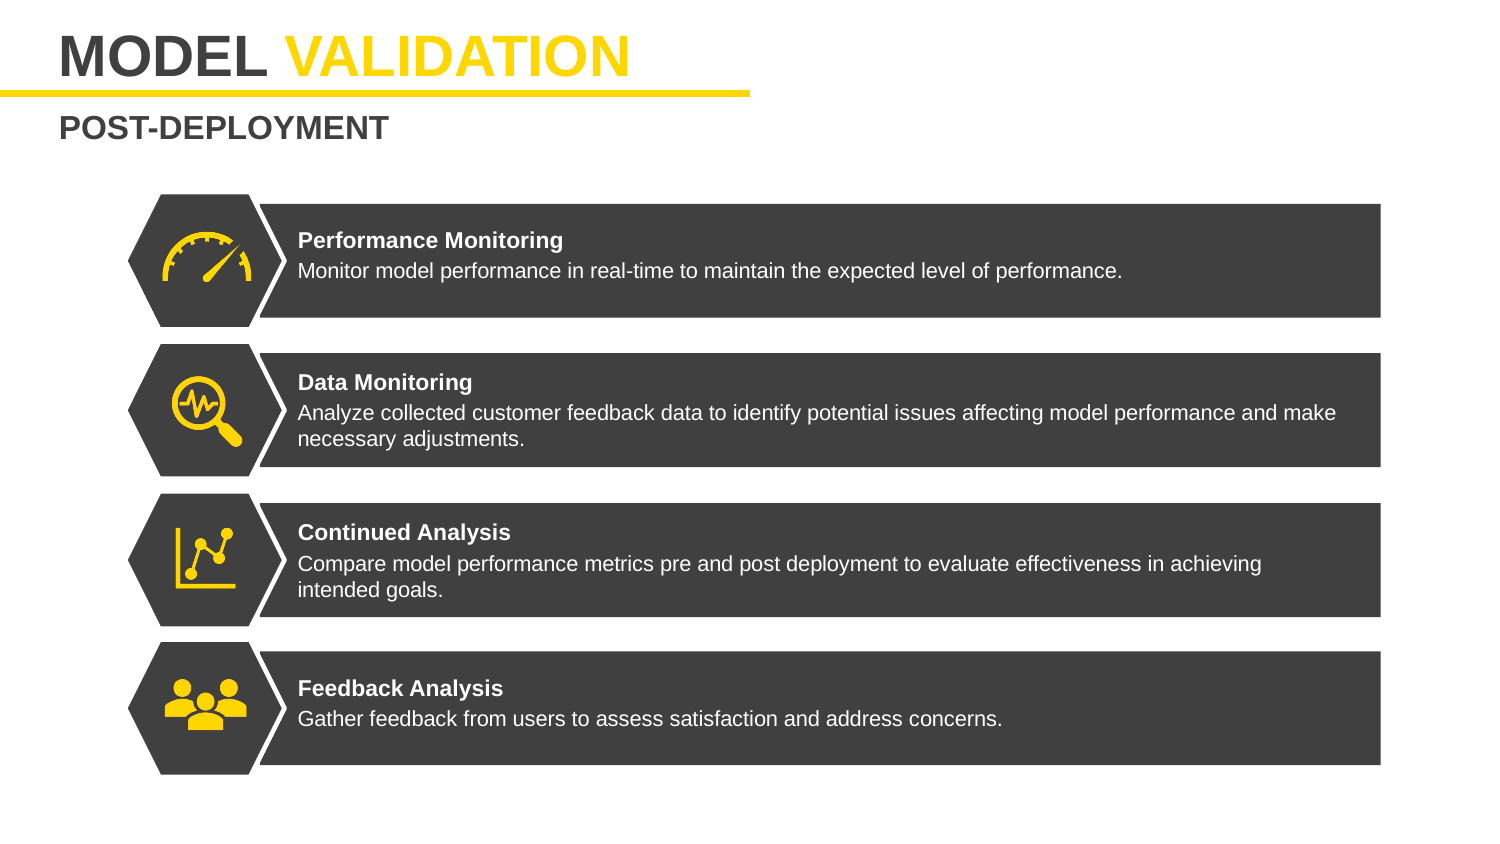

MODEL VALIDATION
VALIDATION
POST-DEPLOYMENT

Performance Monitoring
Monitor model performance in real-time to maintain the expected level of performance.

Data Monitoring

Analyze collected customer feedback data to identify potential issues affecting model performance and make necessary adjustments.

Continued Analysis

Compare model performance metrics pre and post deployment to evaluate effectiveness in achieving intended goals.

Feedback Analysis
Gather feedback from users to assess satisfaction and address concerns.